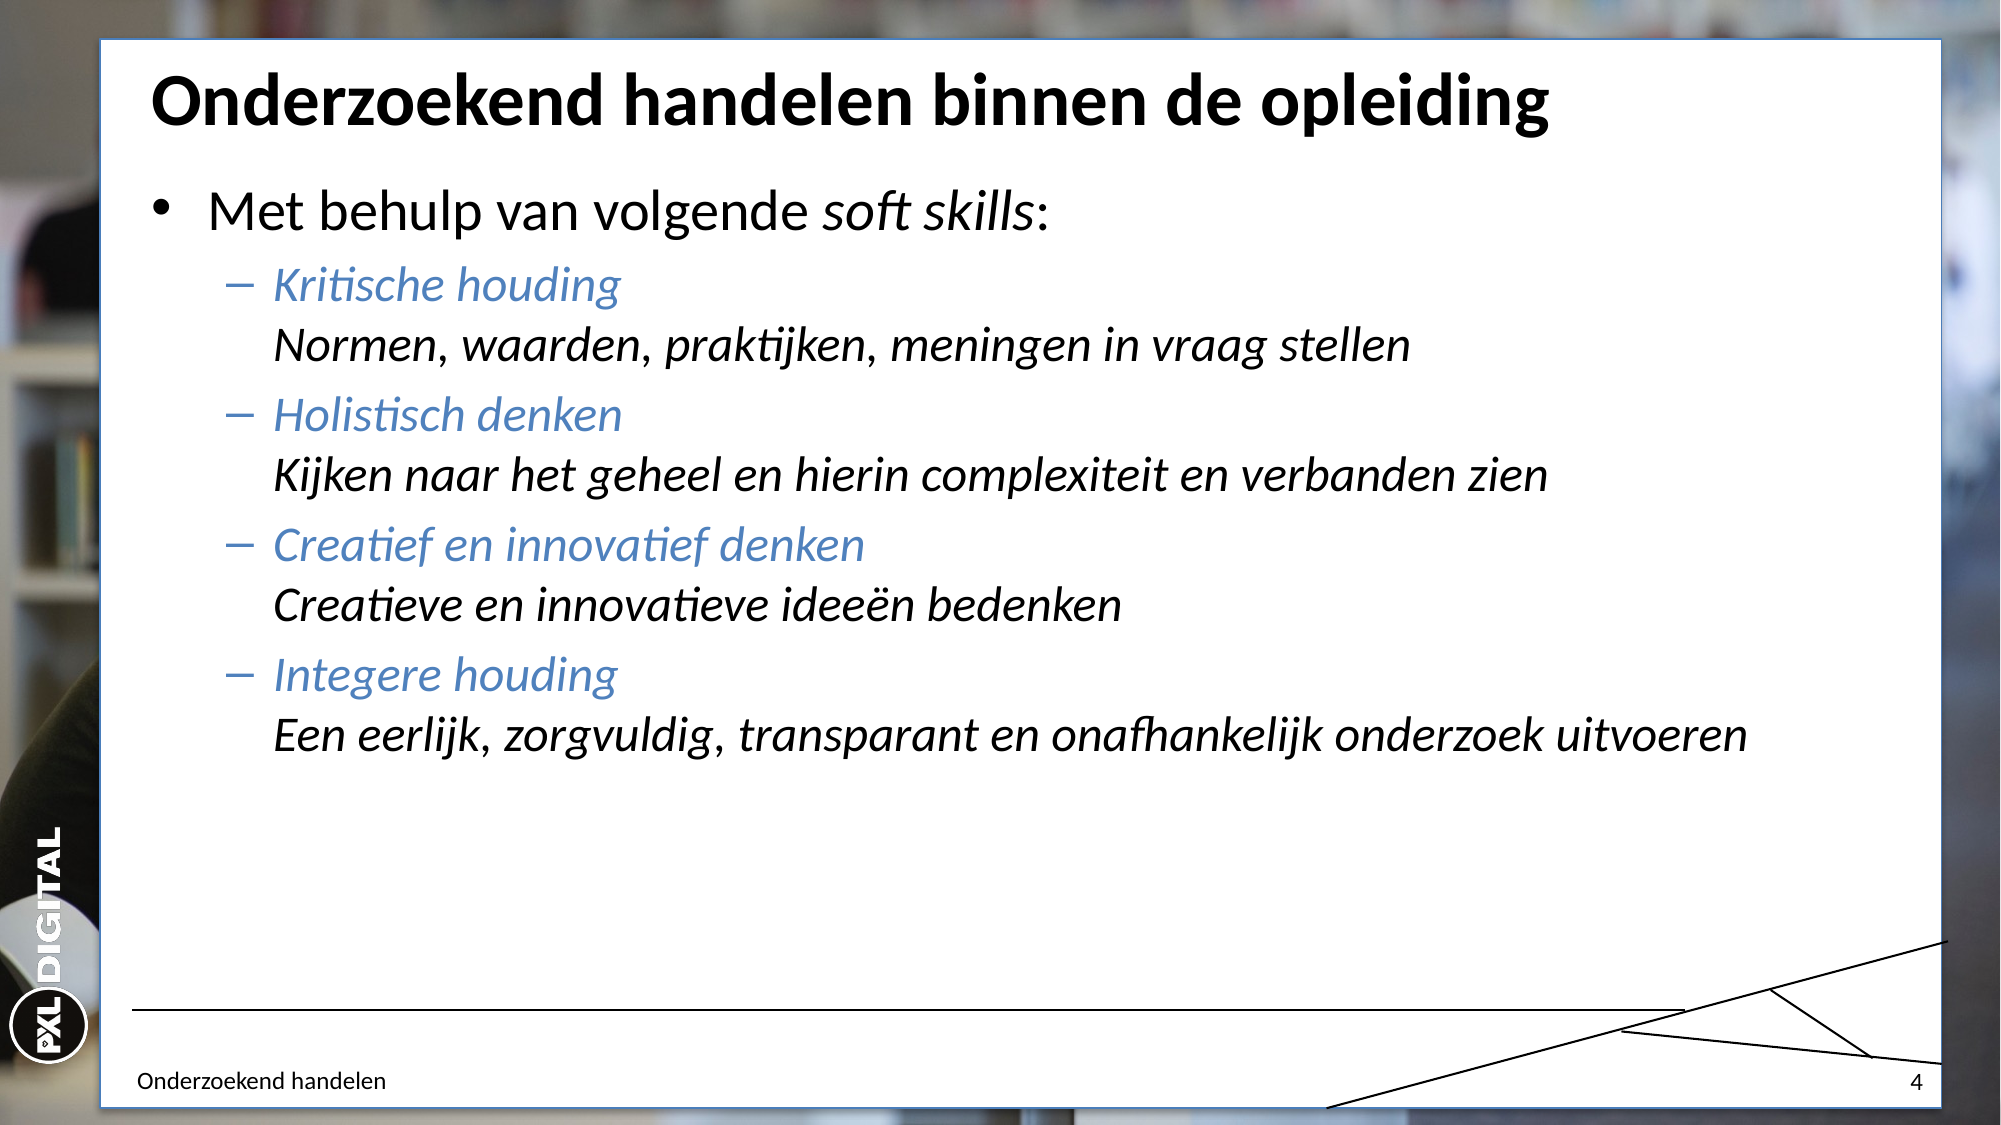

# Onderzoekend handelen binnen de opleiding
Met behulp van volgende soft skills:
Kritische houding
Normen, waarden, praktijken, meningen in vraag stellen
Holistisch denken
Kijken naar het geheel en hierin complexiteit en verbanden zien
Creatief en innovatief denken
Creatieve en innovatieve ideeën bedenken
Integere houding
Een eerlijk, zorgvuldig, transparant en onafhankelijk onderzoek uitvoeren